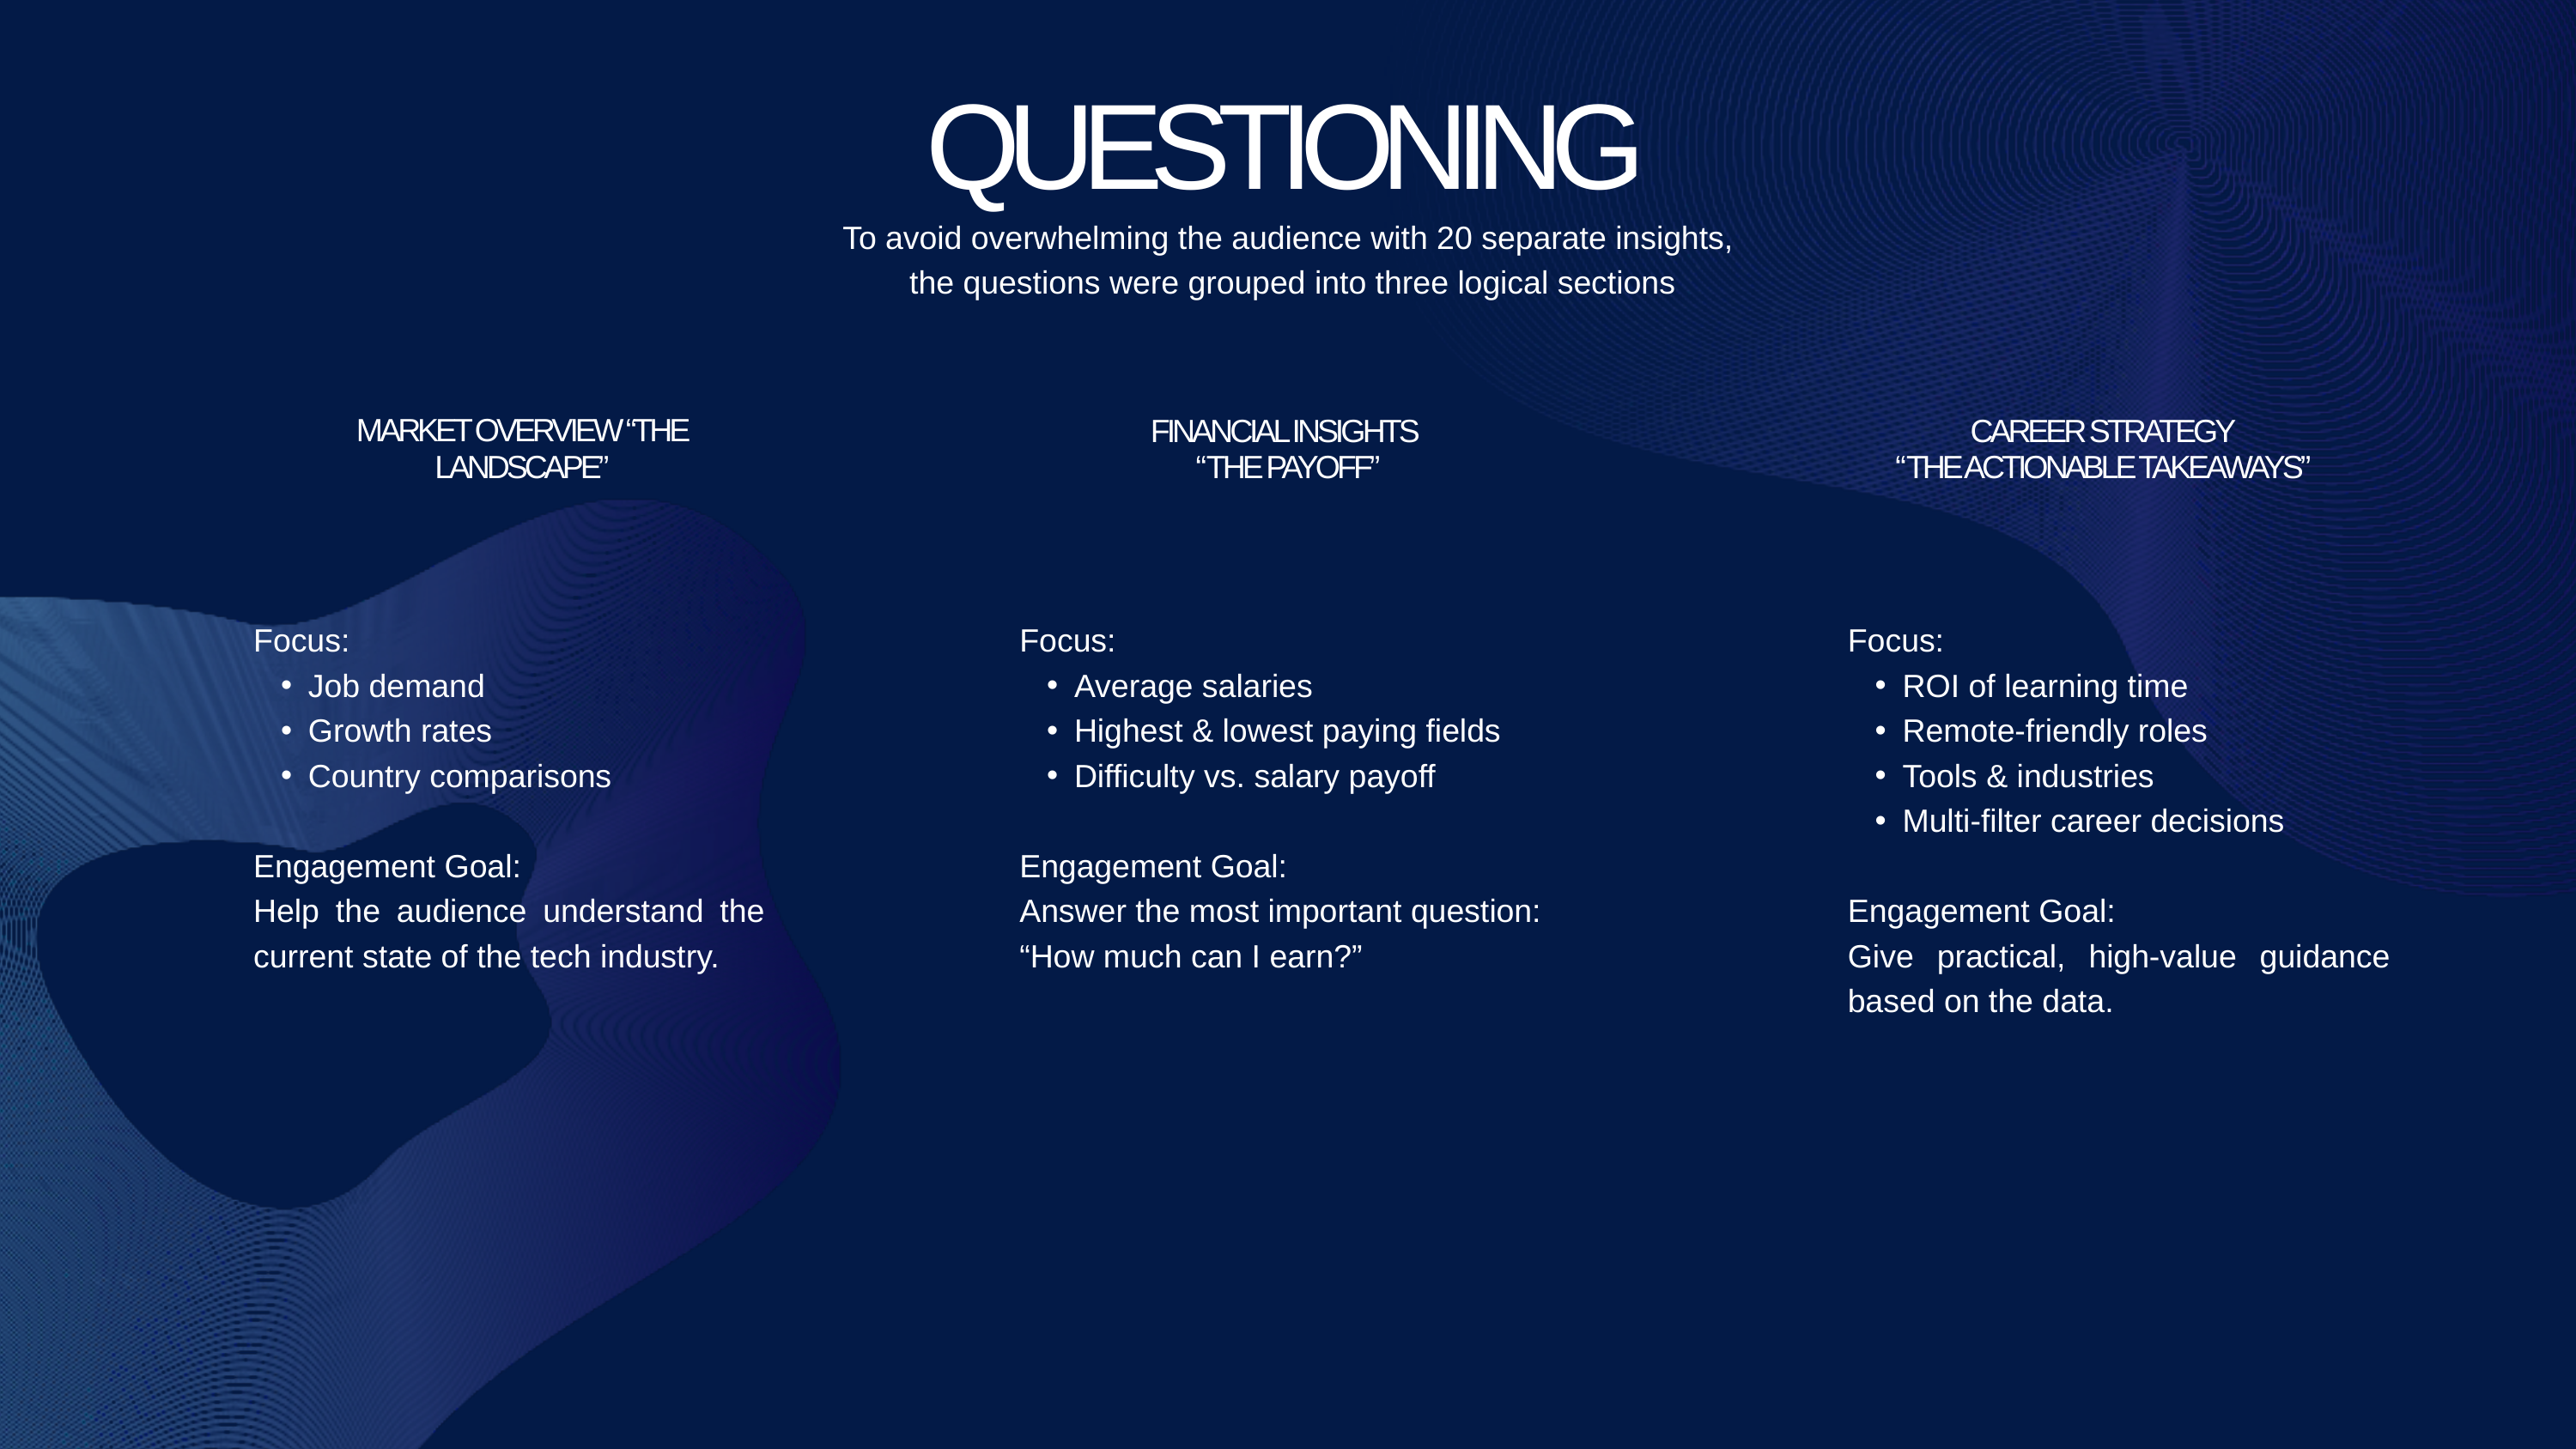

QUESTIONING
To avoid overwhelming the audience with 20 separate insights,
 the questions were grouped into three logical sections
MARKET OVERVIEW “THE LANDSCAPE”
FINANCIAL INSIGHTS
“THE PAYOFF”
CAREER STRATEGY
“THE ACTIONABLE TAKEAWAYS”

Focus:
Job demand
Growth rates
Country comparisons

Engagement Goal:
Help the audience understand the current state of the tech industry.
Focus:
Average salaries
Highest & lowest paying fields
Difficulty vs. salary payoff

Engagement Goal:
Answer the most important question:
“How much can I earn?”
Focus:
ROI of learning time
Remote-friendly roles
Tools & industries
Multi-filter career decisions

Engagement Goal:
Give practical, high-value guidance based on the data.